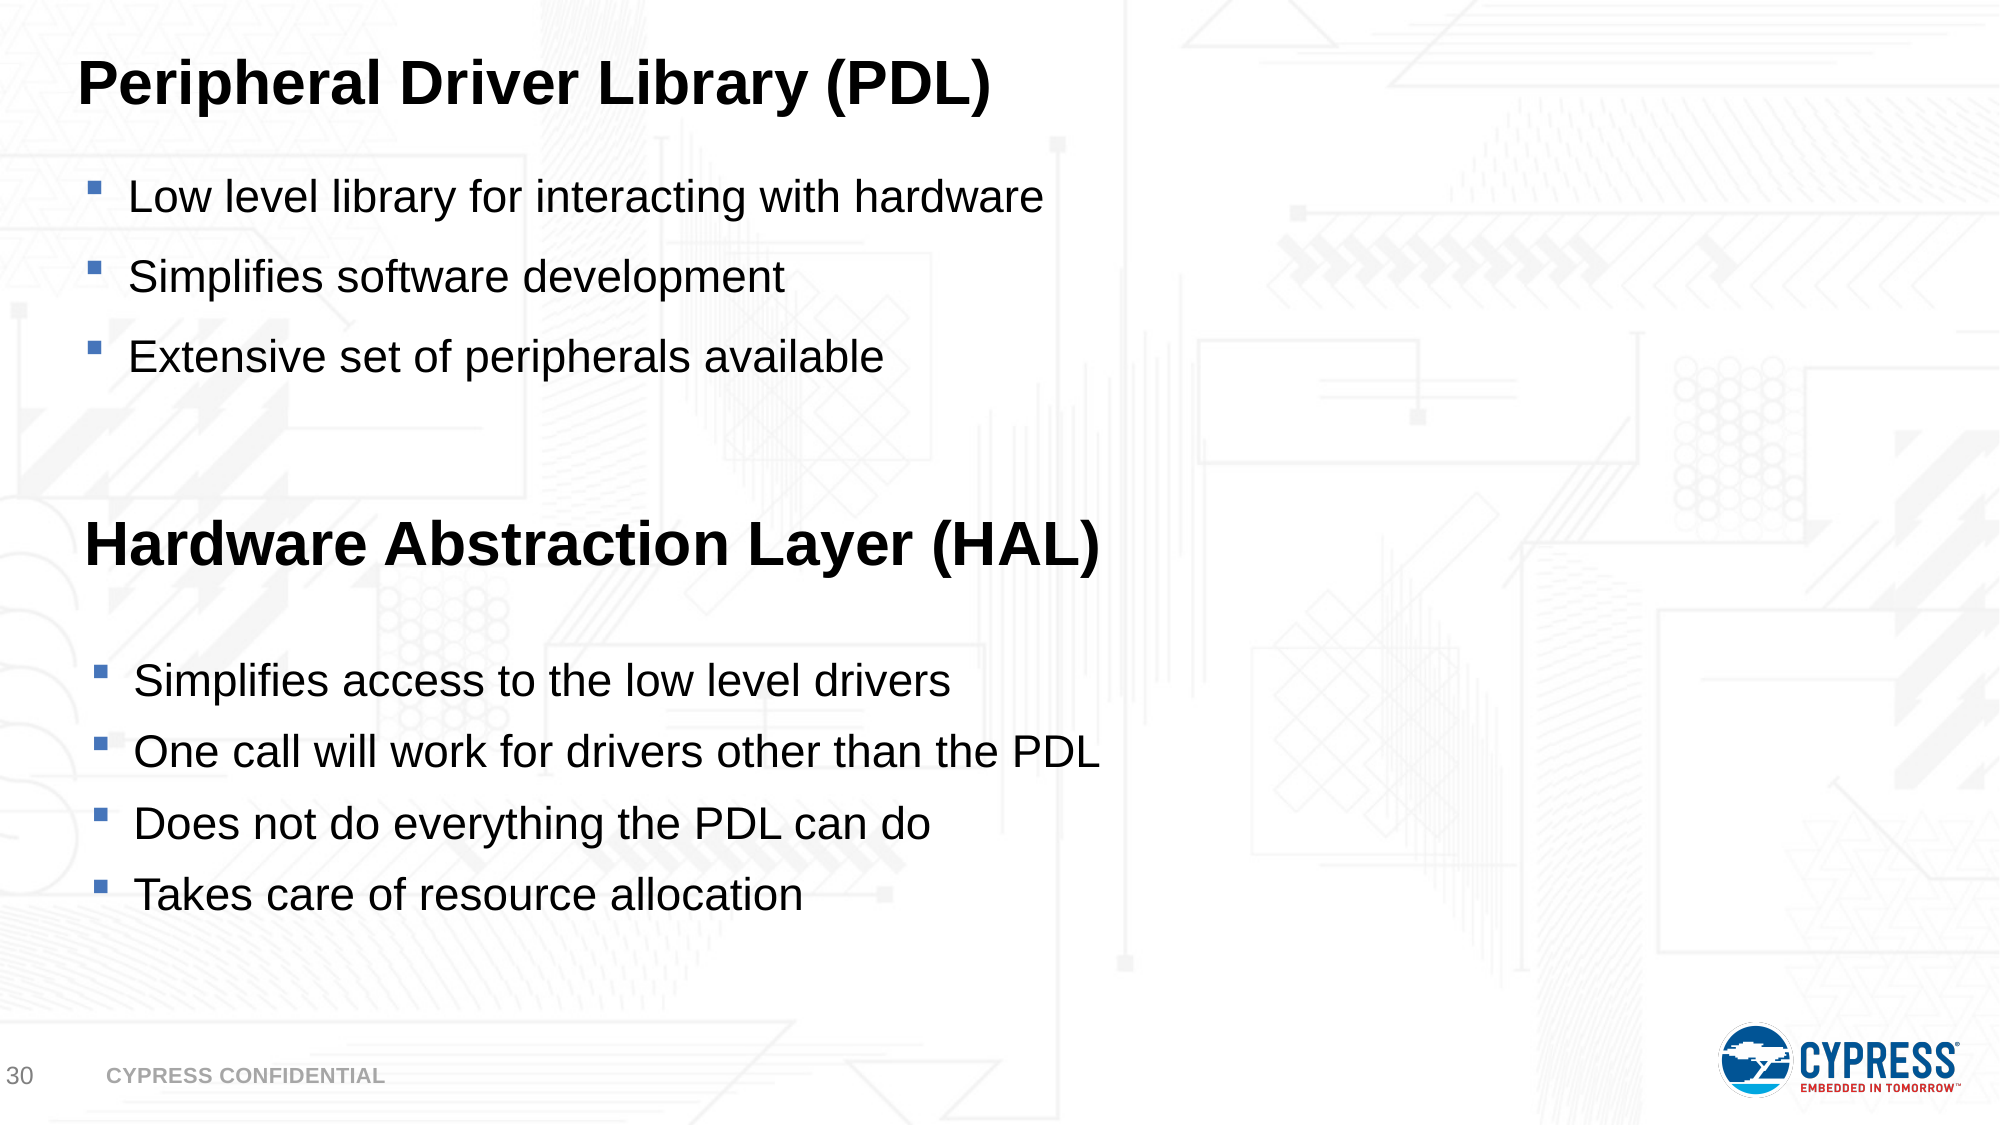

# Peripheral Driver Library (PDL)
Low level library for interacting with hardware
Simplifies software development
Extensive set of peripherals available
Hardware Abstraction Layer (HAL)
Simplifies access to the low level drivers
One call will work for drivers other than the PDL
Does not do everything the PDL can do
Takes care of resource allocation